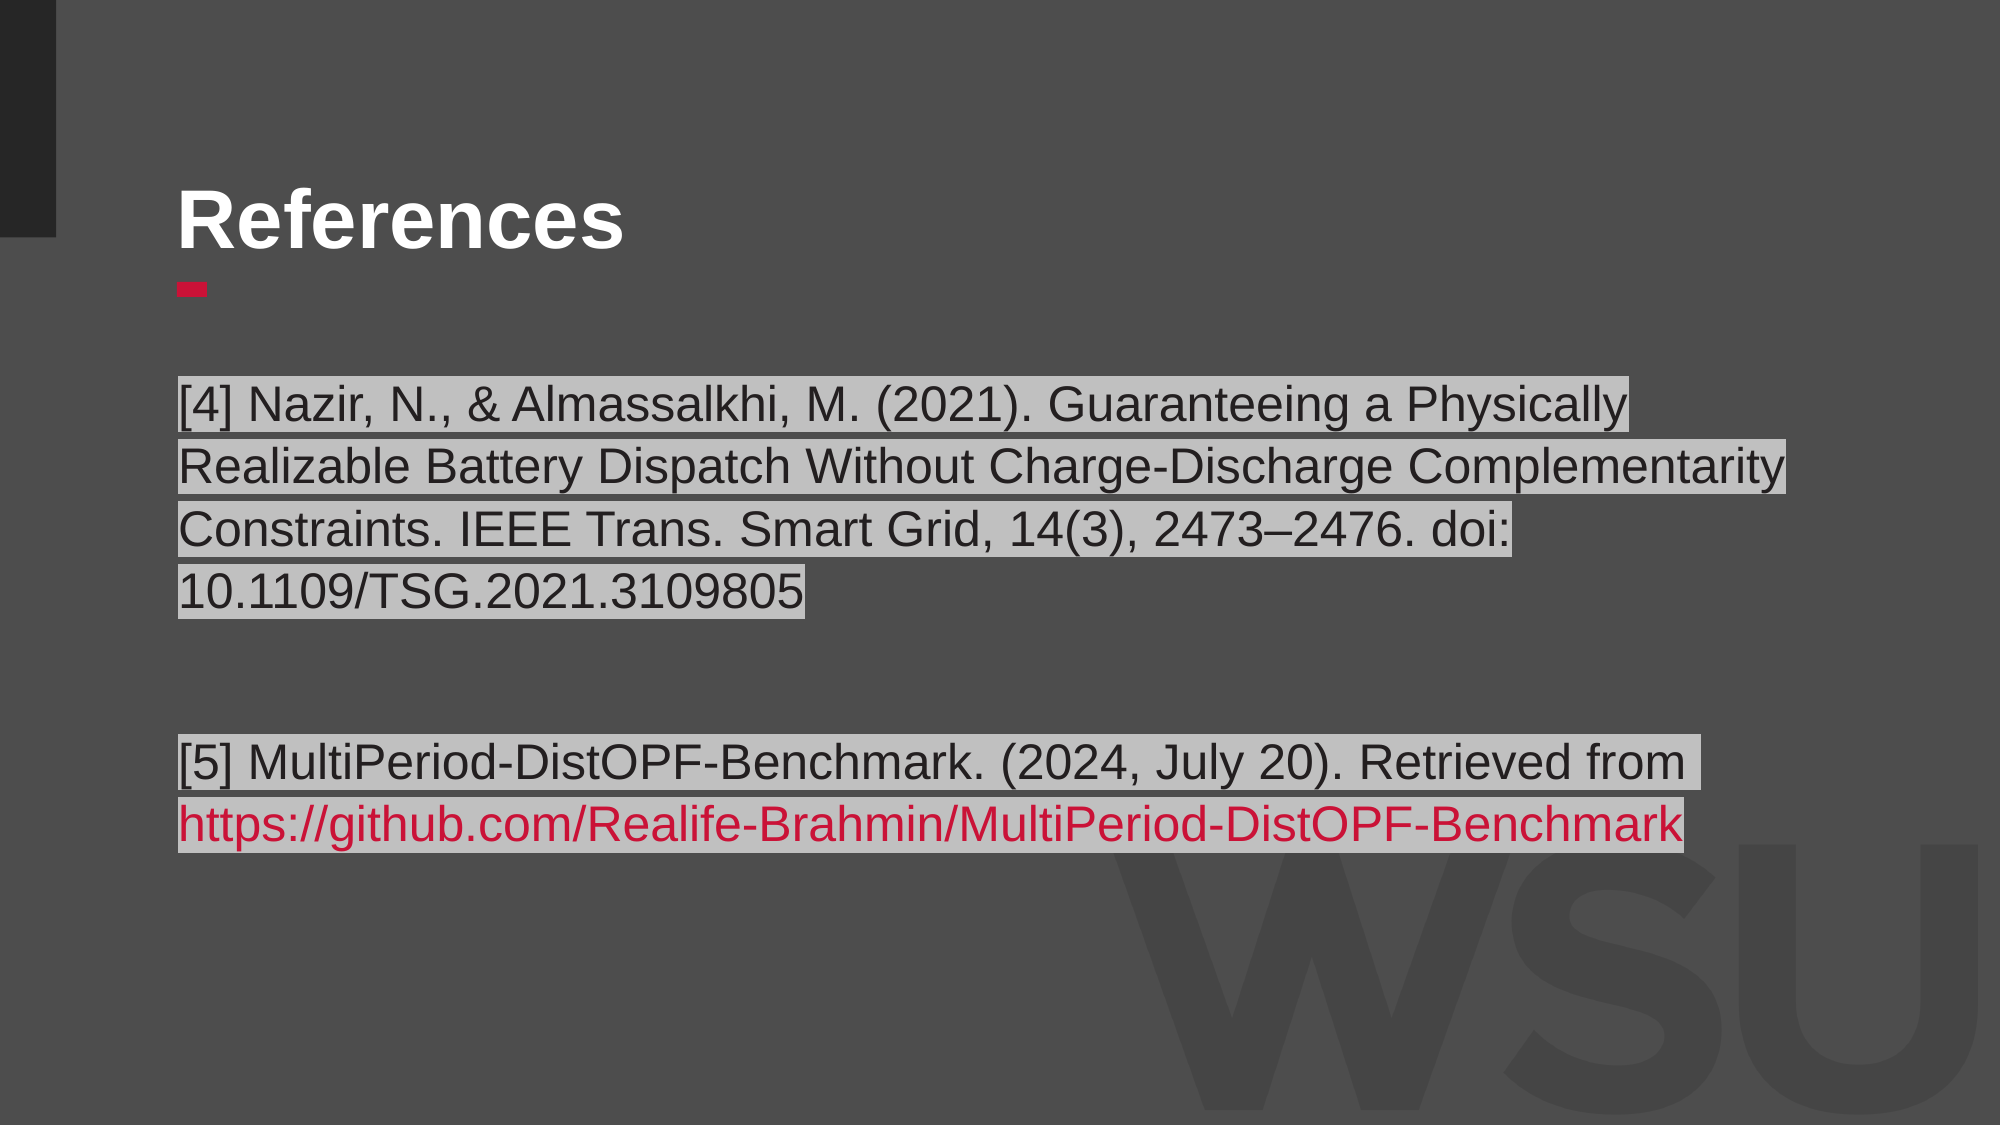

# References
[4] Nazir, N., & Almassalkhi, M. (2021). Guaranteeing a Physically Realizable Battery Dispatch Without Charge-Discharge Complementarity Constraints. IEEE Trans. Smart Grid, 14(3), 2473–2476. doi: 10.1109/TSG.2021.3109805

[5] MultiPeriod-DistOPF-Benchmark. (2024, July 20). Retrieved from https://github.com/Realife-Brahmin/MultiPeriod-DistOPF-Benchmark